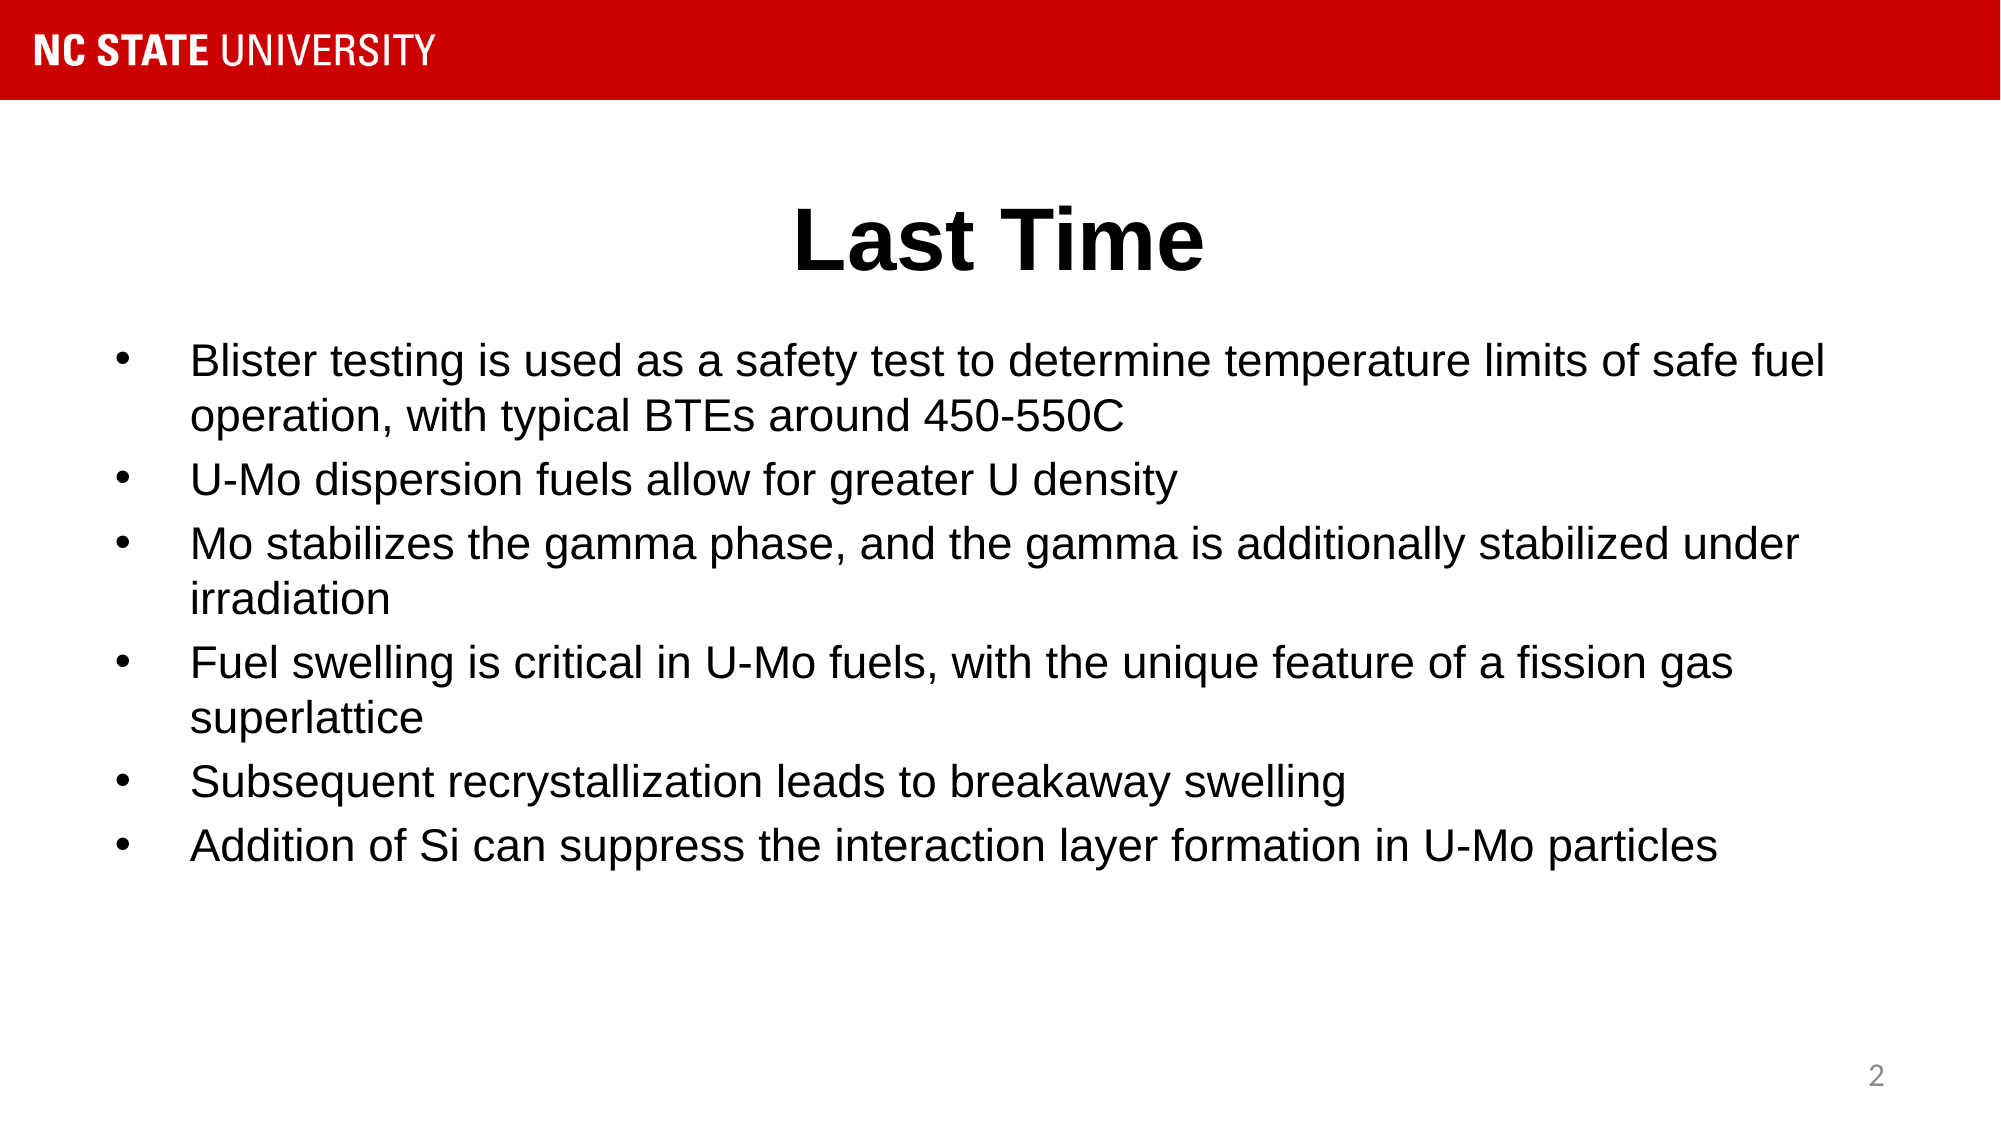

# Last Time
Blister testing is used as a safety test to determine temperature limits of safe fuel operation, with typical BTEs around 450-550C
U-Mo dispersion fuels allow for greater U density
Mo stabilizes the gamma phase, and the gamma is additionally stabilized under irradiation
Fuel swelling is critical in U-Mo fuels, with the unique feature of a fission gas superlattice
Subsequent recrystallization leads to breakaway swelling
Addition of Si can suppress the interaction layer formation in U-Mo particles
2